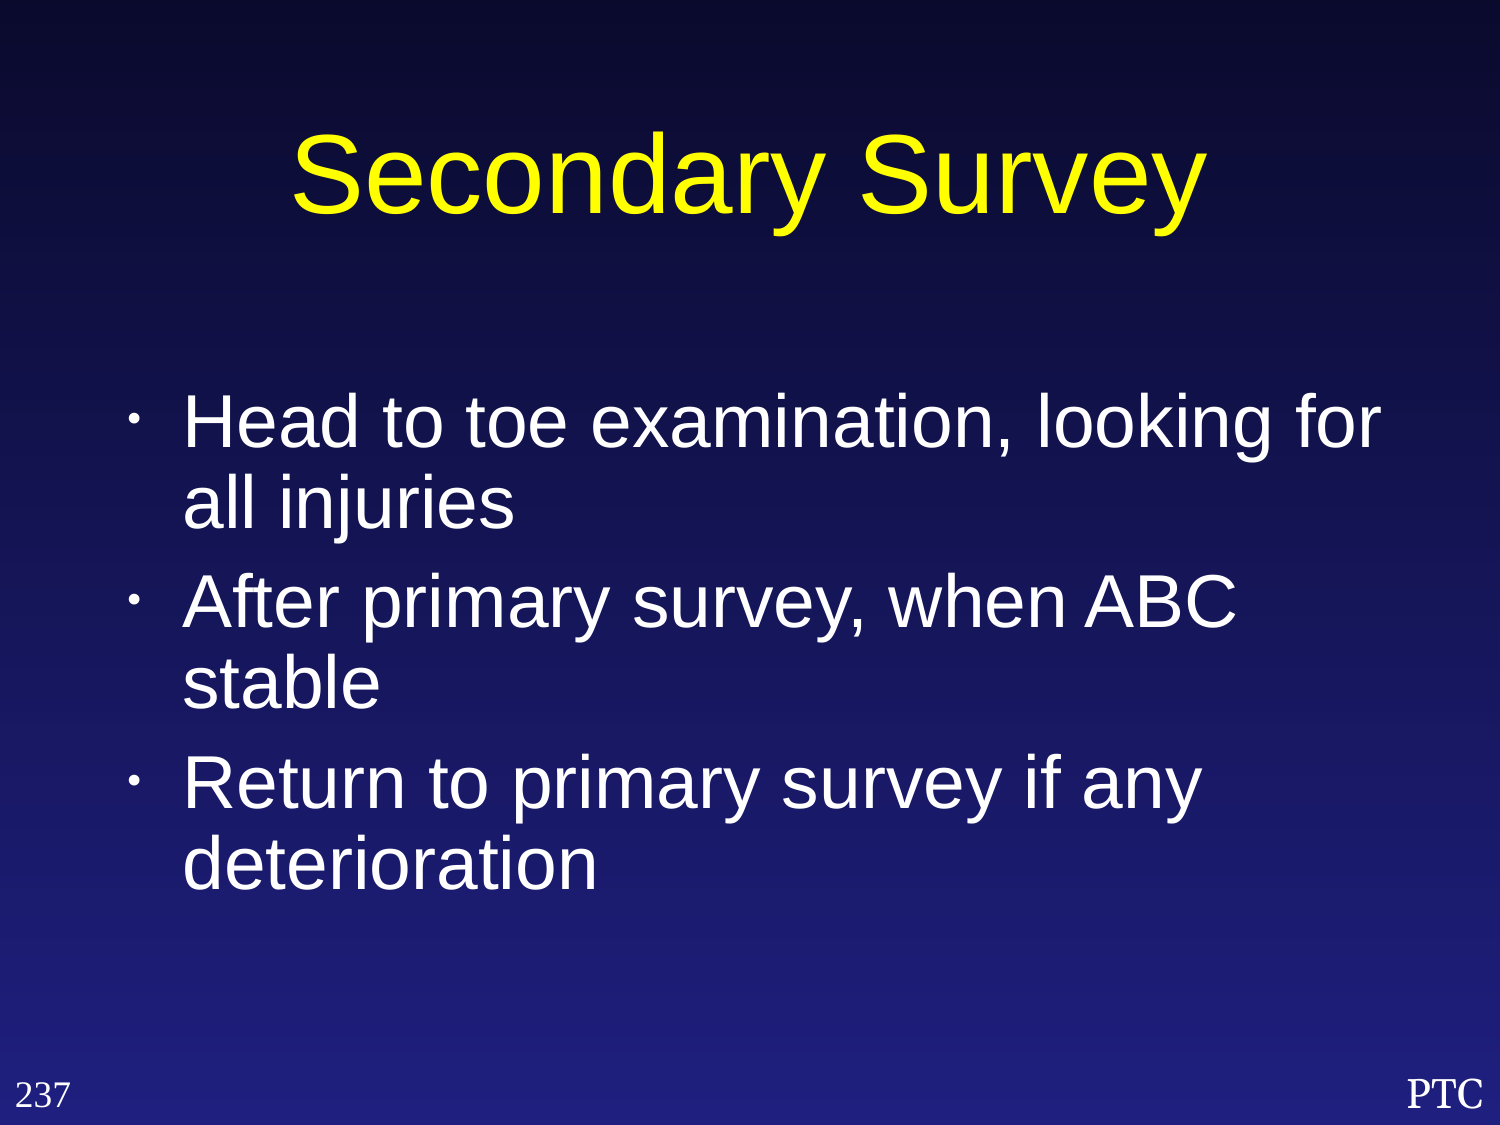

Secondary Survey
Head to toe examination, looking for all injuries
After primary survey, when ABC stable
Return to primary survey if any deterioration
237